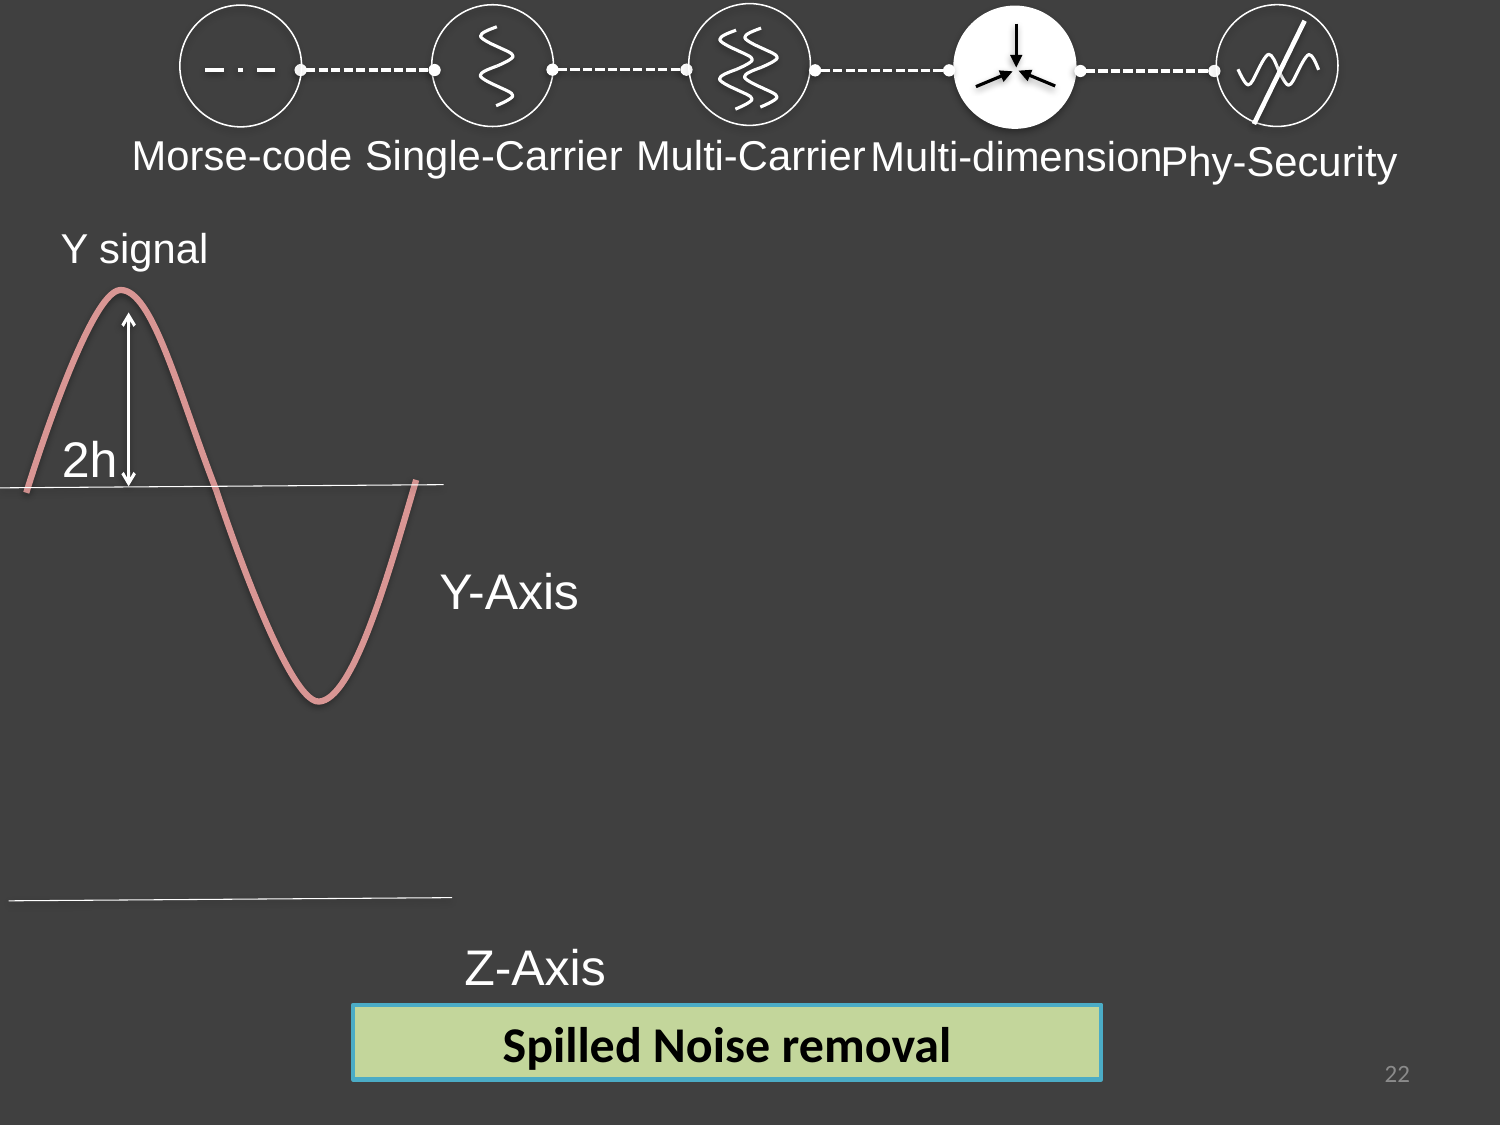

Single-Carrier
Morse-code
Multi-Carrier
Multi-dimension
Phy-Security
Y signal

2h
Y-Axis
Z-Axis
Spilled Noise removal
22